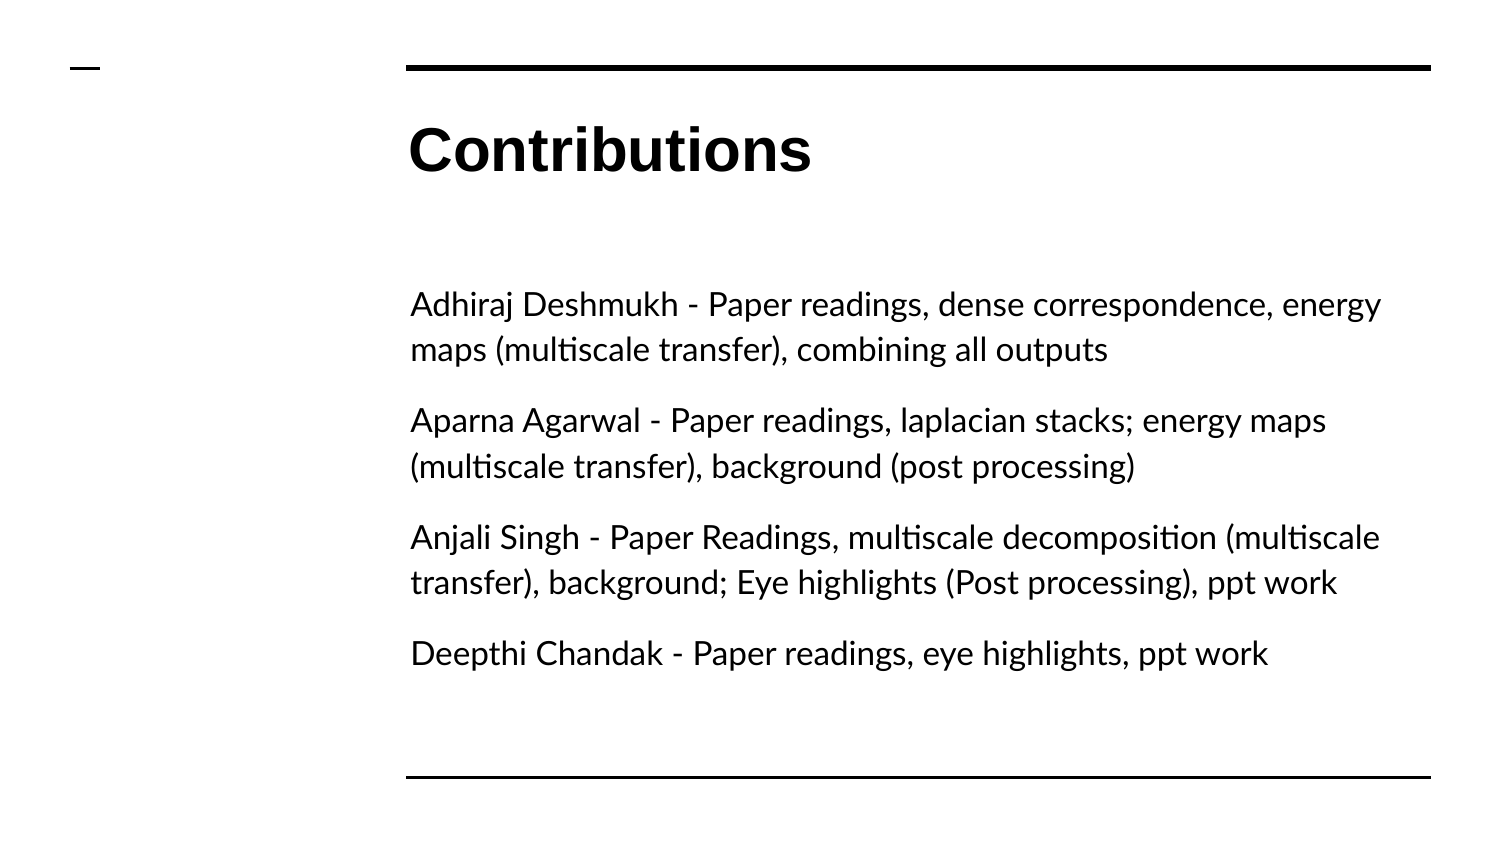

# Contributions
Adhiraj Deshmukh - Paper readings, dense correspondence, energy maps (multiscale transfer), combining all outputs
Aparna Agarwal - Paper readings, laplacian stacks; energy maps (multiscale transfer), background (post processing)
Anjali Singh - Paper Readings, multiscale decomposition (multiscale transfer), background; Eye highlights (Post processing), ppt work
Deepthi Chandak - Paper readings, eye highlights, ppt work